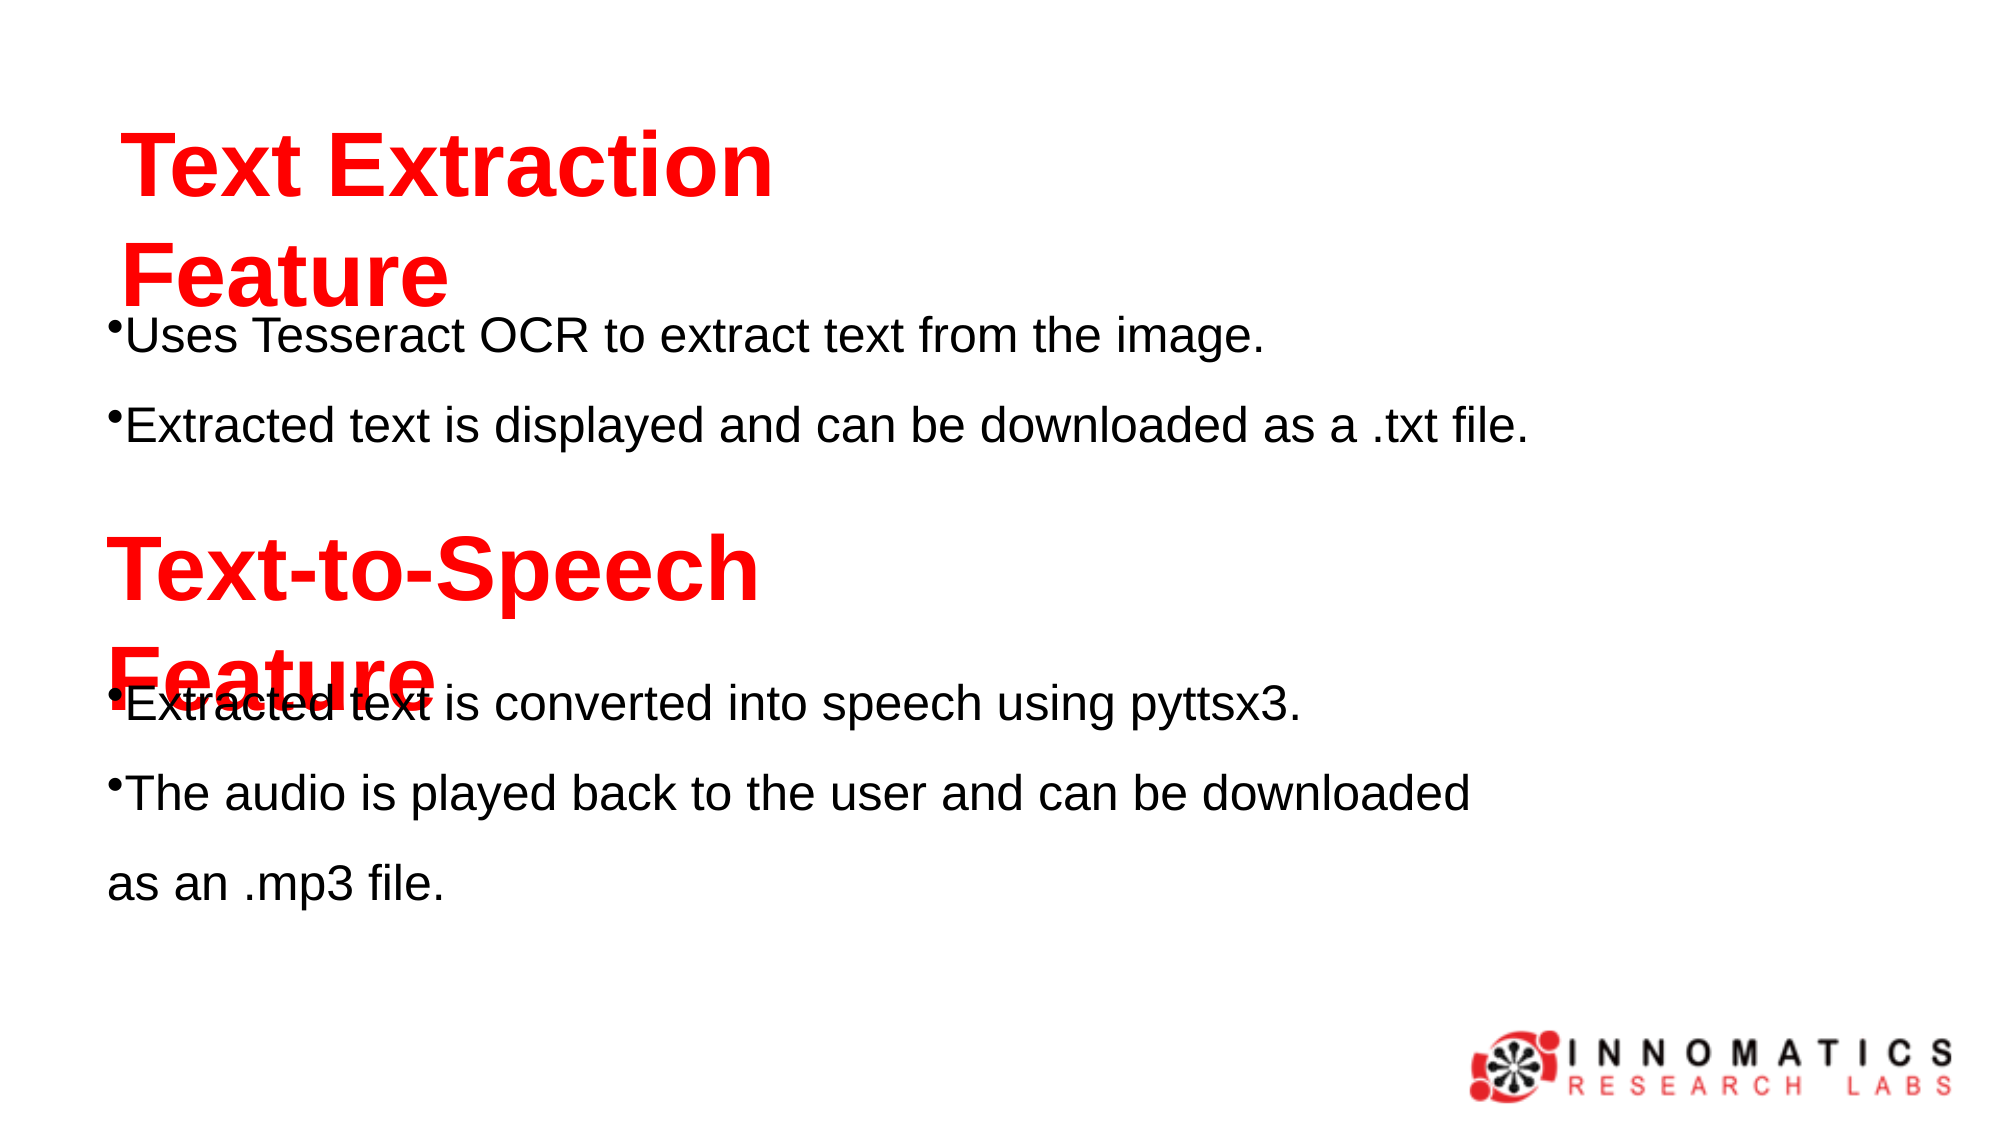

Text Extraction Feature
Uses Tesseract OCR to extract text from the image.
Extracted text is displayed and can be downloaded as a .txt file.
Text-to-Speech Feature
Extracted text is converted into speech using pyttsx3.
The audio is played back to the user and can be downloaded as an .mp3 file.